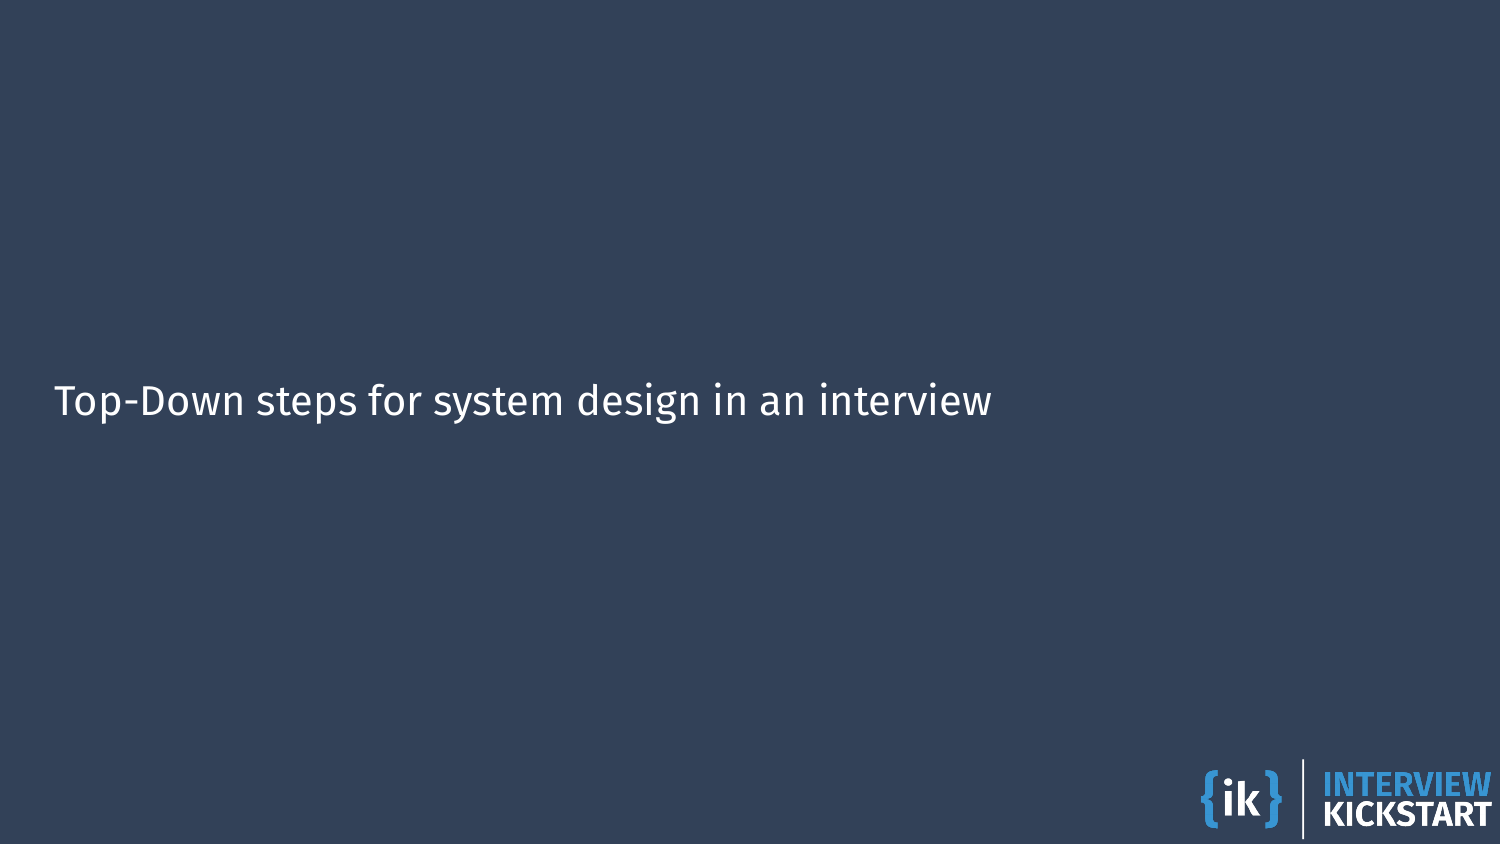

Top-Down steps for system design in an interview